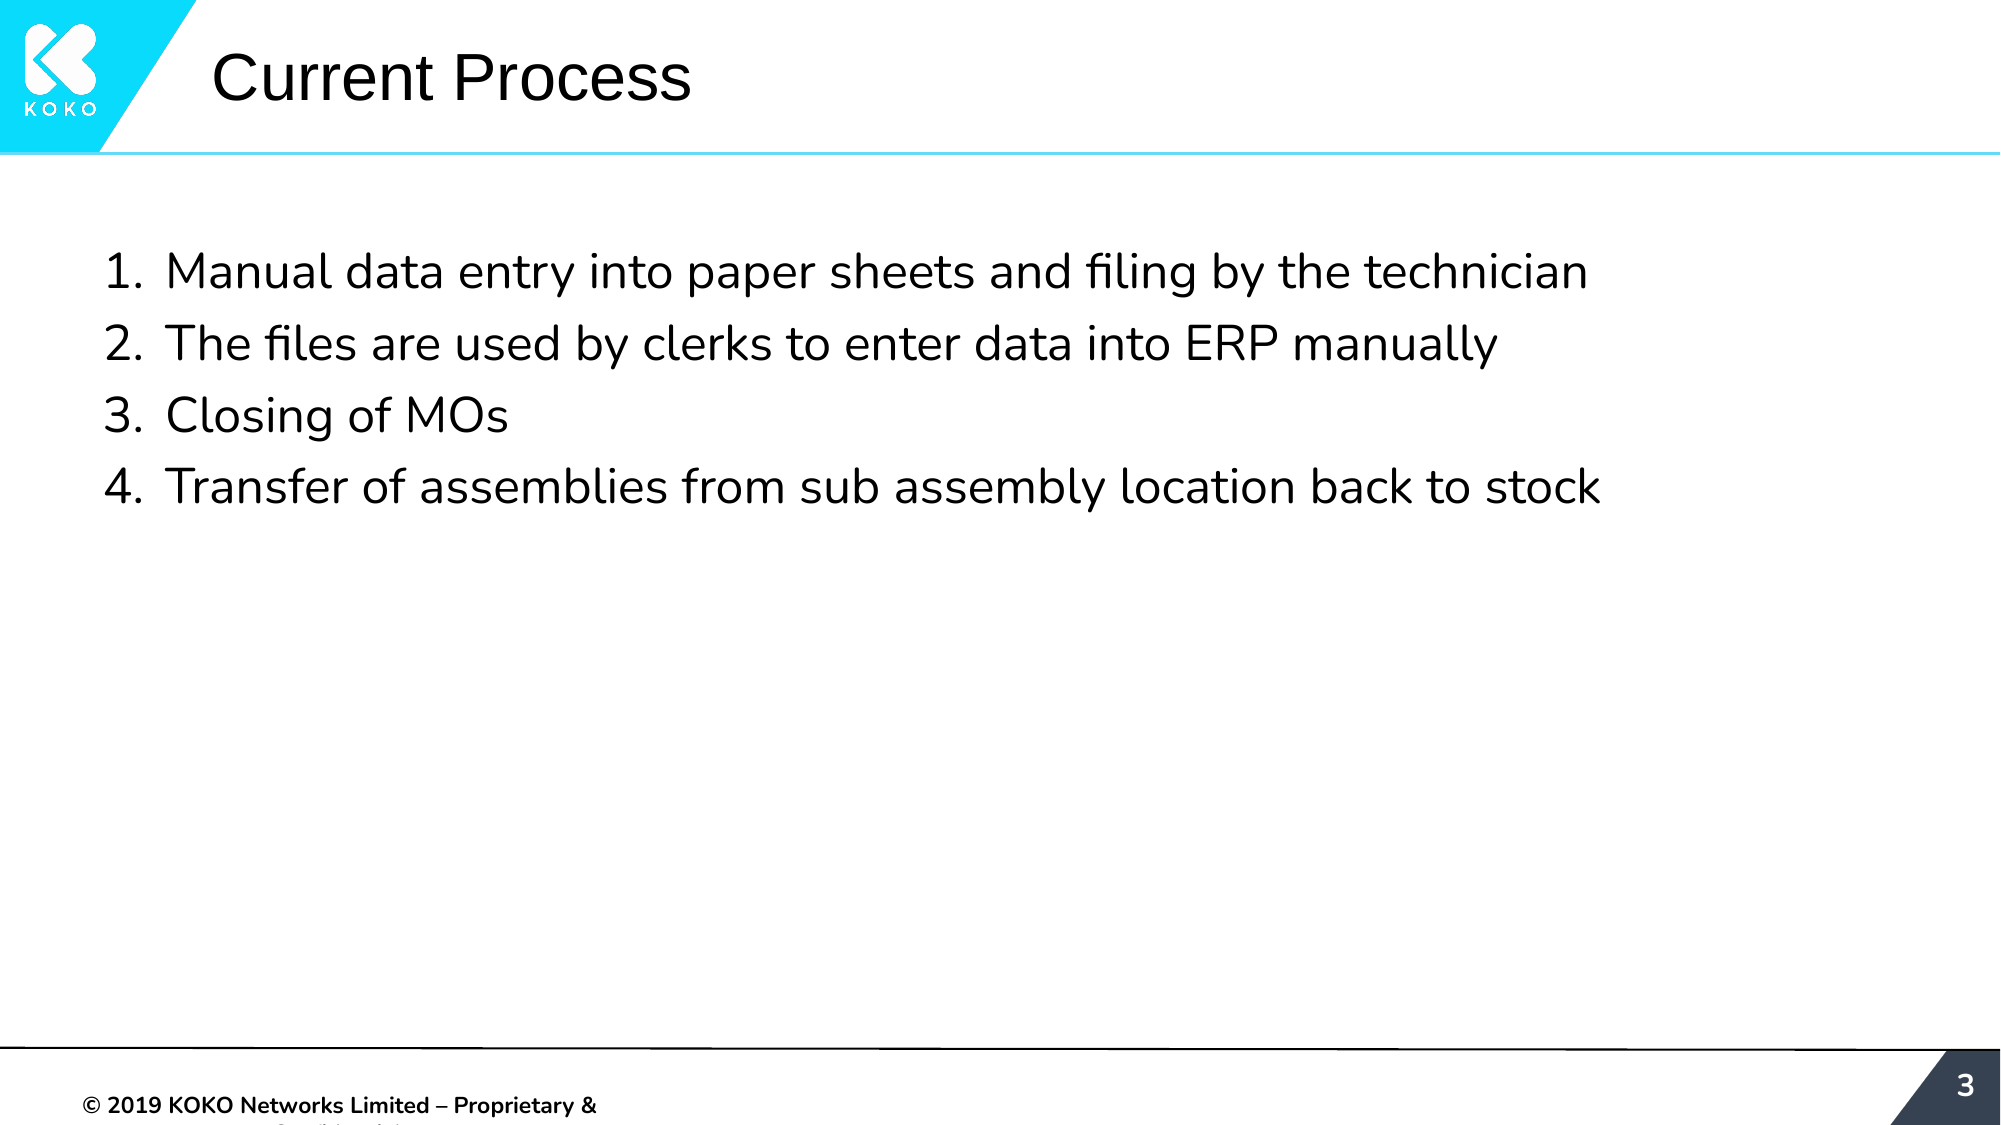

# Current Process
Manual data entry into paper sheets and filing by the technician
The files are used by clerks to enter data into ERP manually
Closing of MOs
Transfer of assemblies from sub assembly location back to stock
3